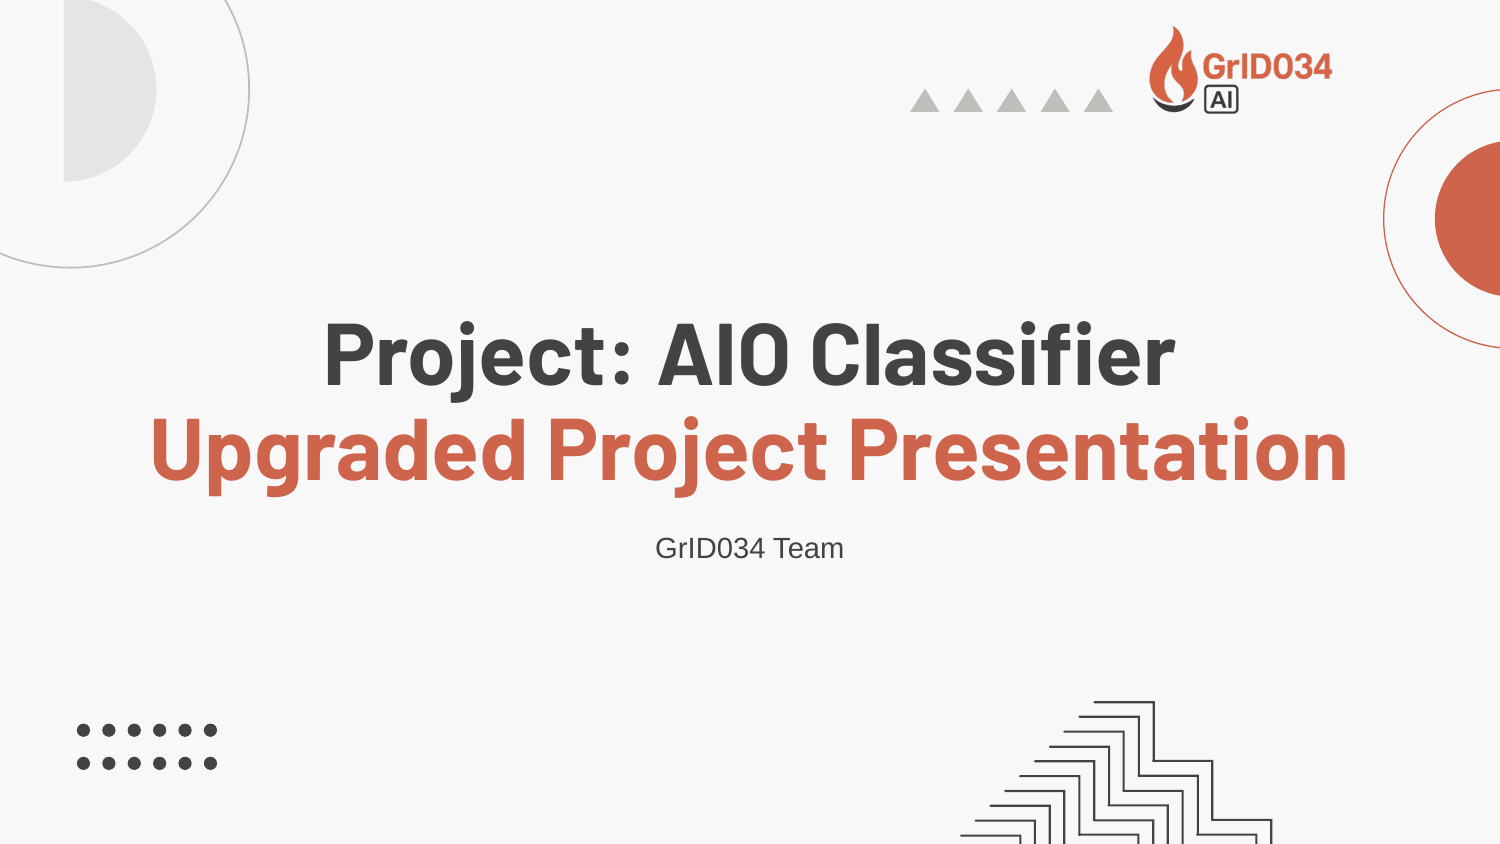

# Project: AIO Classifier Upgraded Project Presentation
GrID034 Team